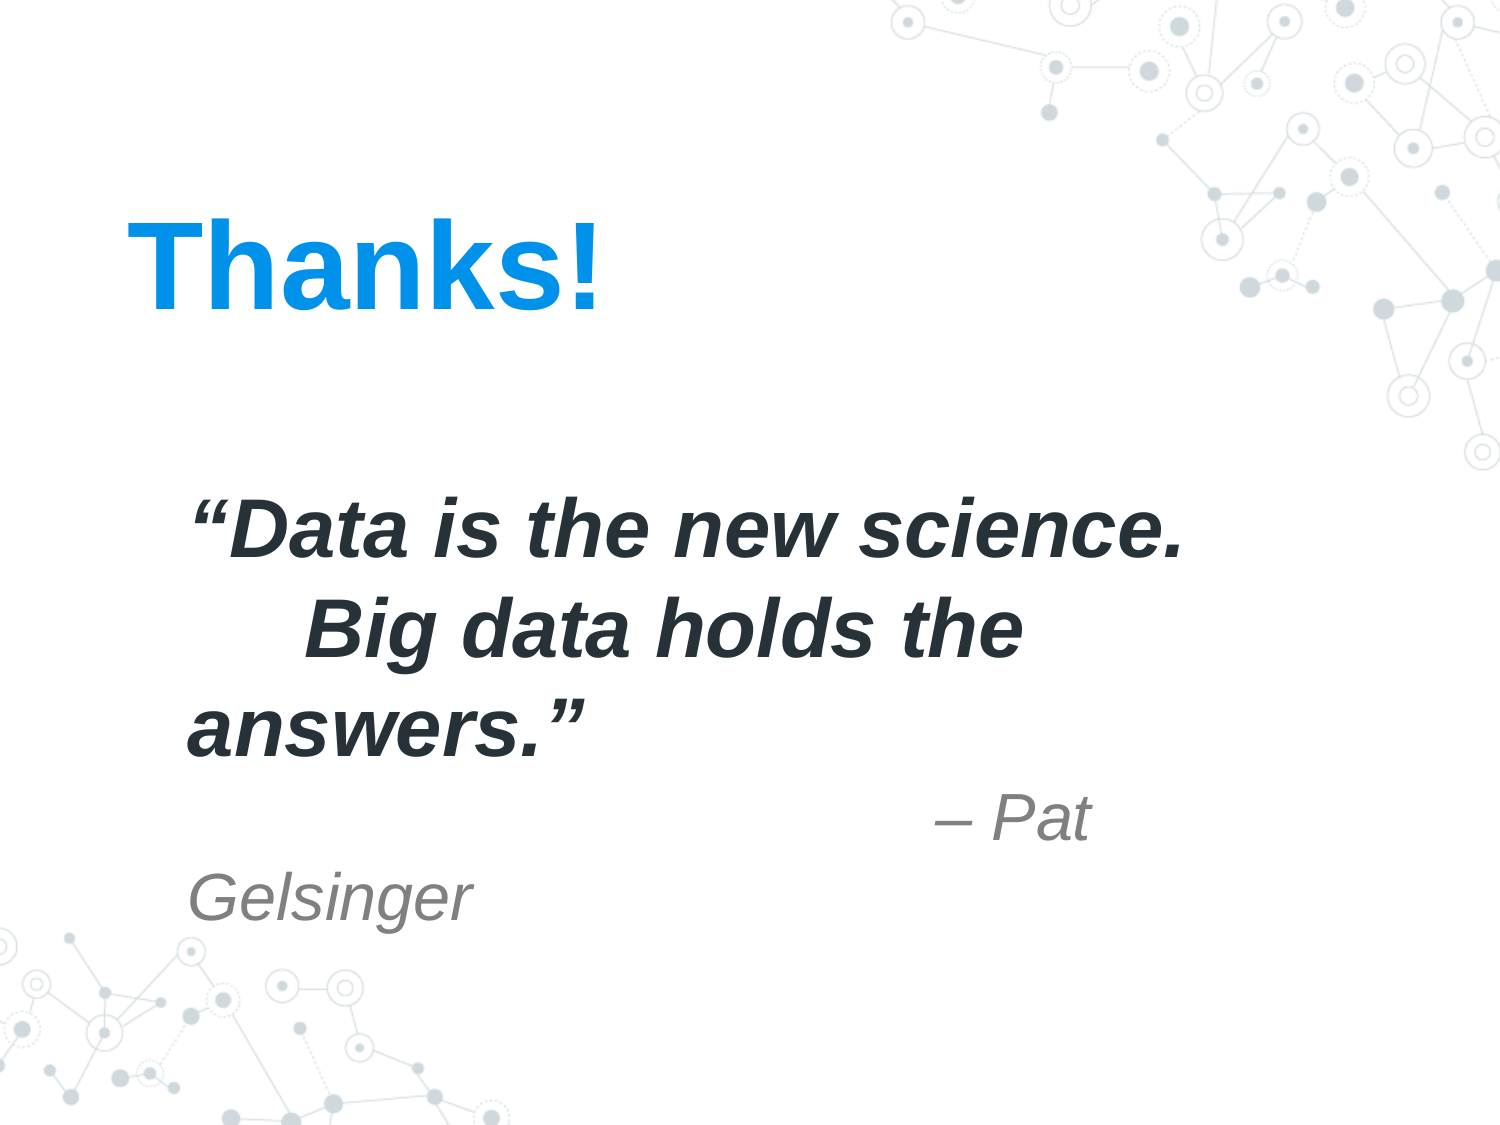

Thanks!
“Data is the new science.
     Big data holds the answers.”
 				        – Pat Gelsinger